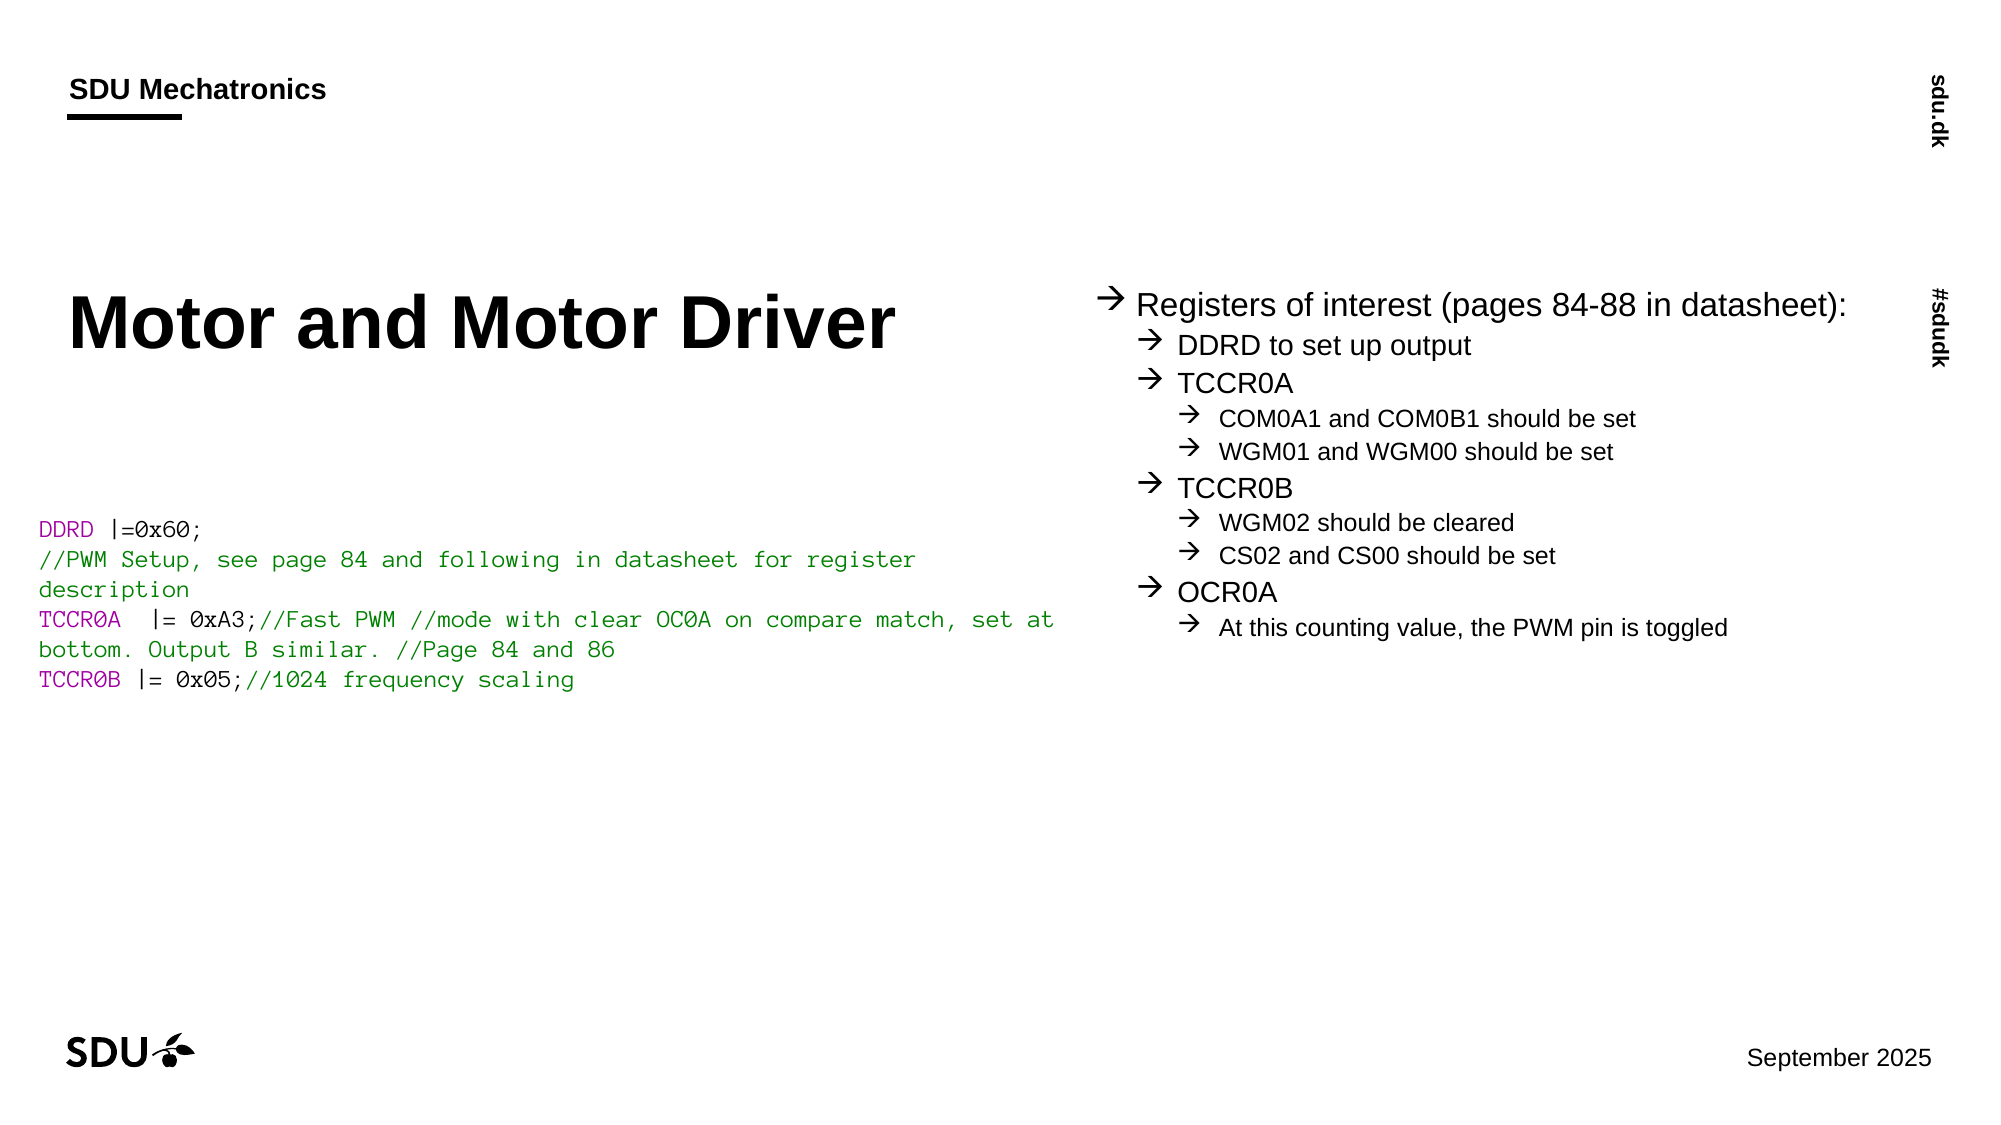

# Motor and Motor Driver
Registers of interest (pages 84-88 in datasheet):
DDRD to set up output
TCCR0A
COM0A1 and COM0B1 should be set
WGM01 and WGM00 should be set
TCCR0B
WGM02 should be cleared
CS02 and CS00 should be set
OCR0A
At this counting value, the PWM pin is toggled

DDRD |=0x60;
//PWM Setup, see page 84 and following in datasheet for register description
TCCR0A  |= 0xA3;//Fast PWM //mode with clear OC0A on compare match, set at bottom. Output B similar. //Page 84 and 86
TCCR0B |= 0x05;//1024 frequency scaling

29/09/2025
28